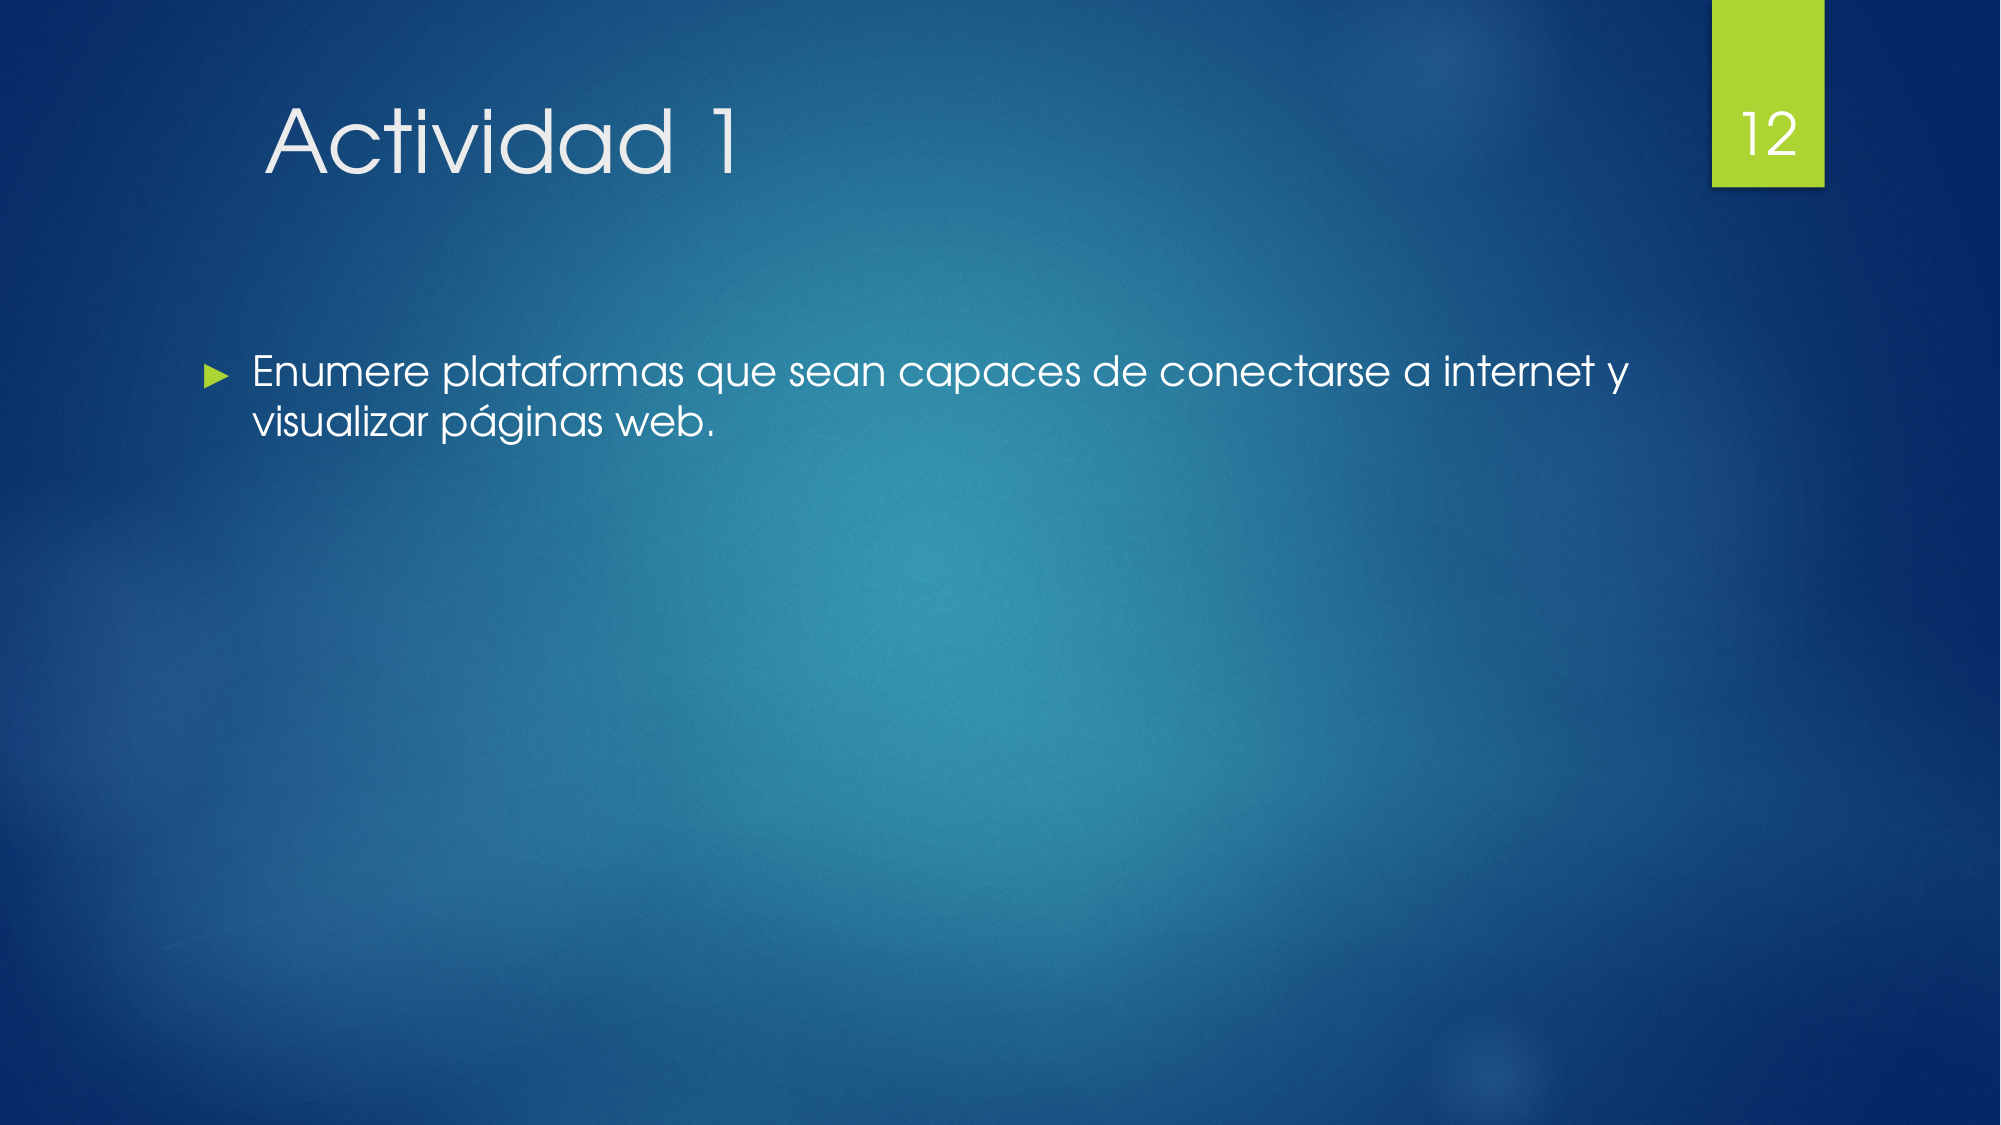

12
# Actividad 1
Enumere plataformas que sean capaces de conectarse a internet y visualizar páginas web.